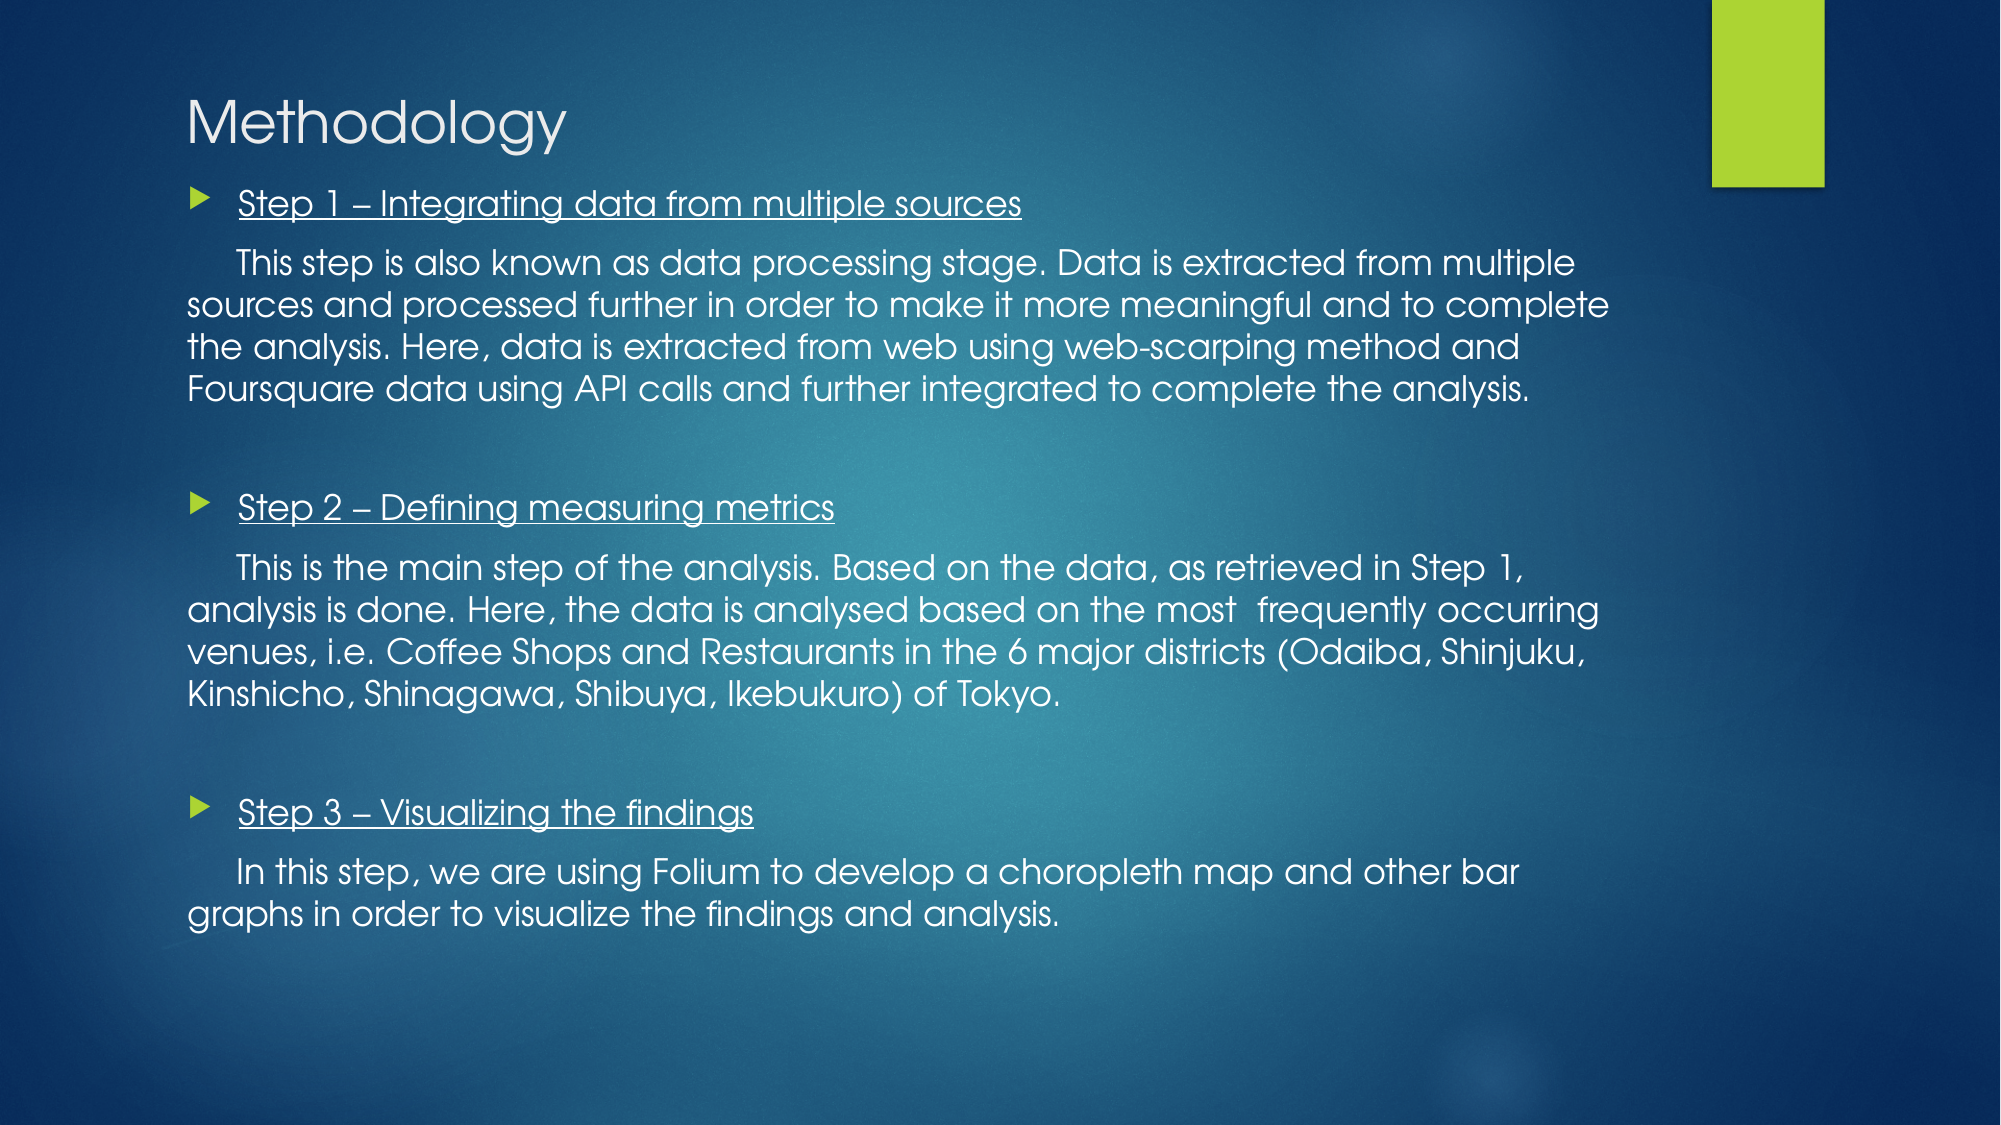

# Methodology
Step 1 – Integrating data from multiple sources
     This step is also known as data processing stage. Data is extracted from multiple sources and processed further in order to make it more meaningful and to complete the analysis. Here, data is extracted from web using web-scarping method and Foursquare data using API calls and further integrated to complete the analysis.

Step 2 – Defining measuring metrics
     This is the main step of the analysis. Based on the data, as retrieved in Step 1, analysis is done. Here, the data is analysed based on the most  frequently occurring venues, i.e. Coffee Shops and Restaurants in the 6 major districts (Odaiba, Shinjuku, Kinshicho, Shinagawa, Shibuya, Ikebukuro) of Tokyo.

Step 3 – Visualizing the findings
     In this step, we are using Folium to develop a choropleth map and other bar graphs in order to visualize the findings and analysis.